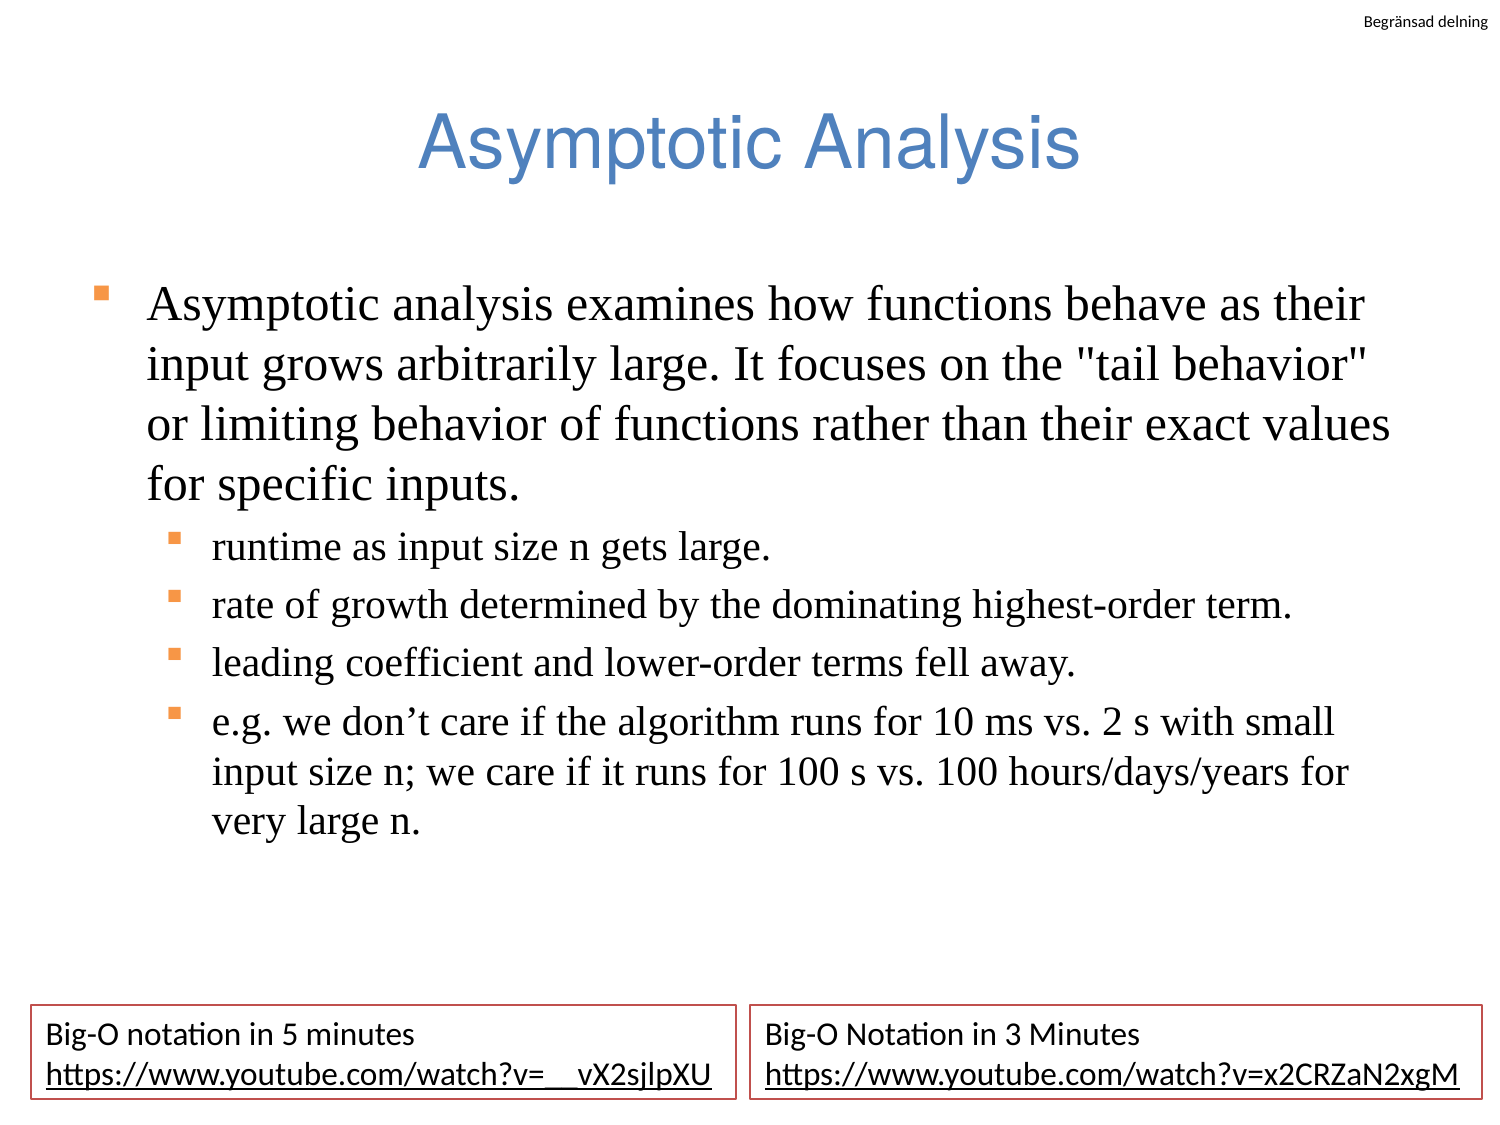

# Asymptotic Analysis
Asymptotic analysis examines how functions behave as their input grows arbitrarily large. It focuses on the "tail behavior" or limiting behavior of functions rather than their exact values for specific inputs.
runtime as input size n gets large.
rate of growth determined by the dominating highest-order term.
leading coefficient and lower-order terms fell away.
e.g. we don’t care if the algorithm runs for 10 ms vs. 2 s with small input size n; we care if it runs for 100 s vs. 100 hours/days/years for very large n.
Big-O Notation in 3 Minutes
https://www.youtube.com/watch?v=x2CRZaN2xgM
Big-O notation in 5 minutes
https://www.youtube.com/watch?v=__vX2sjlpXU